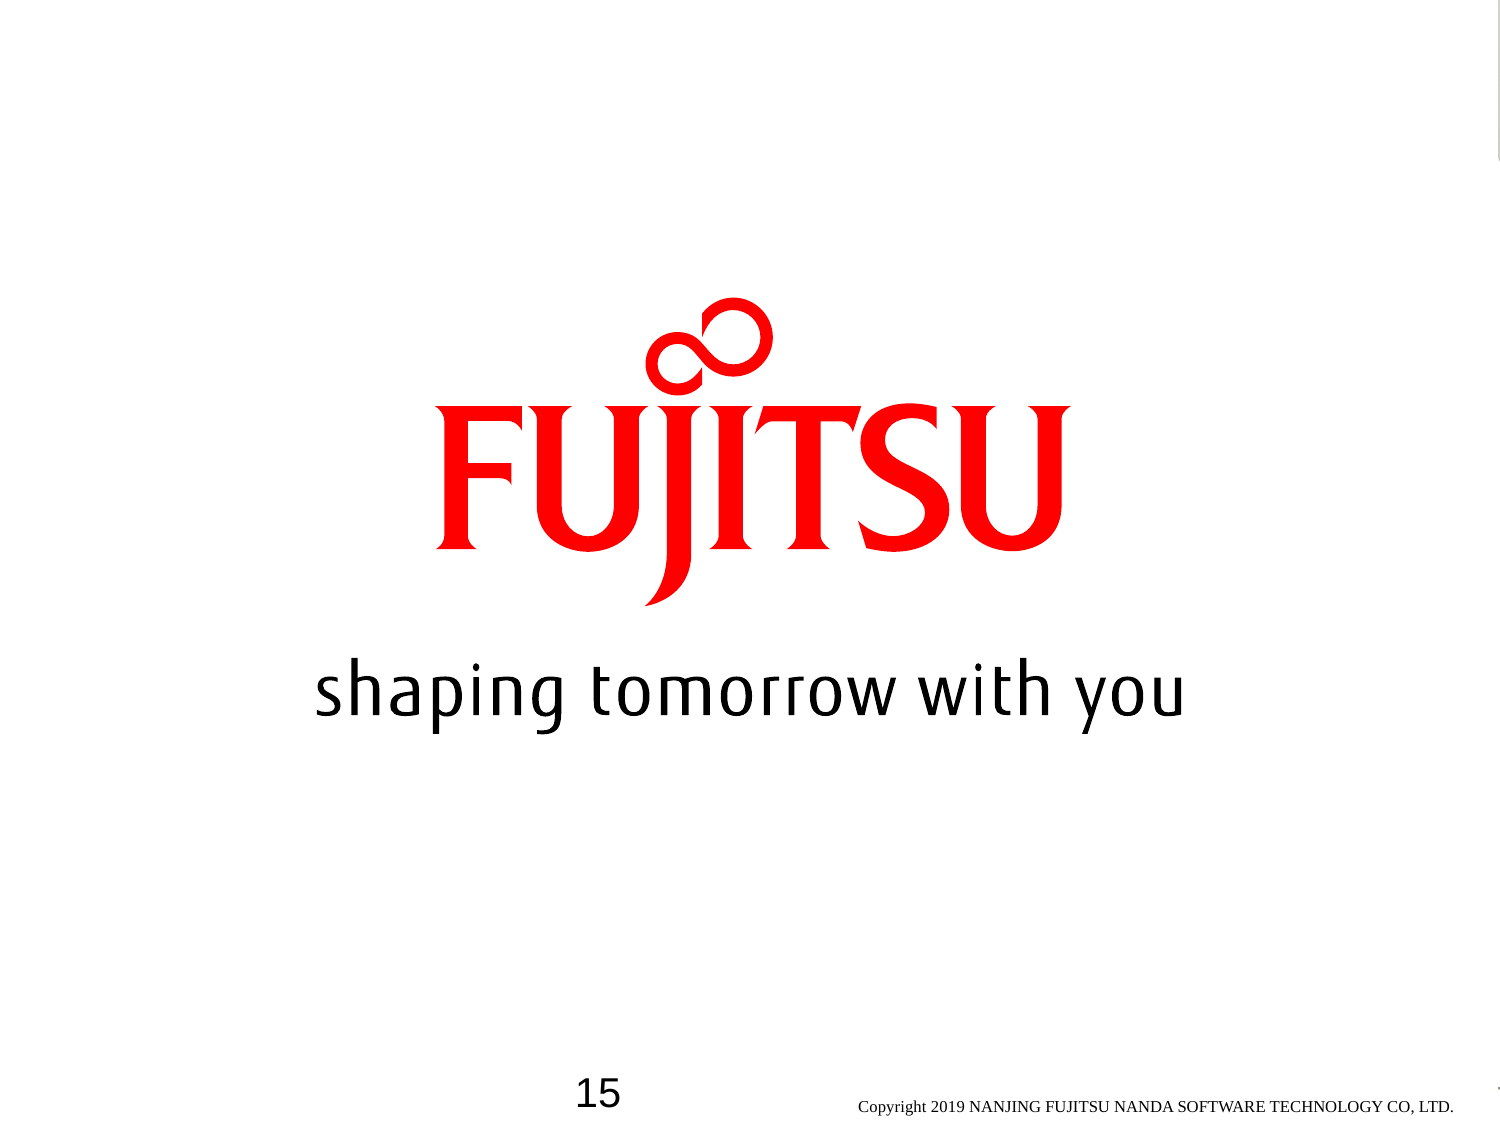

Copyright 2019 NANJING FUJITSU NANDA SOFTWARE TECHNOLOGY CO, LTD.
15